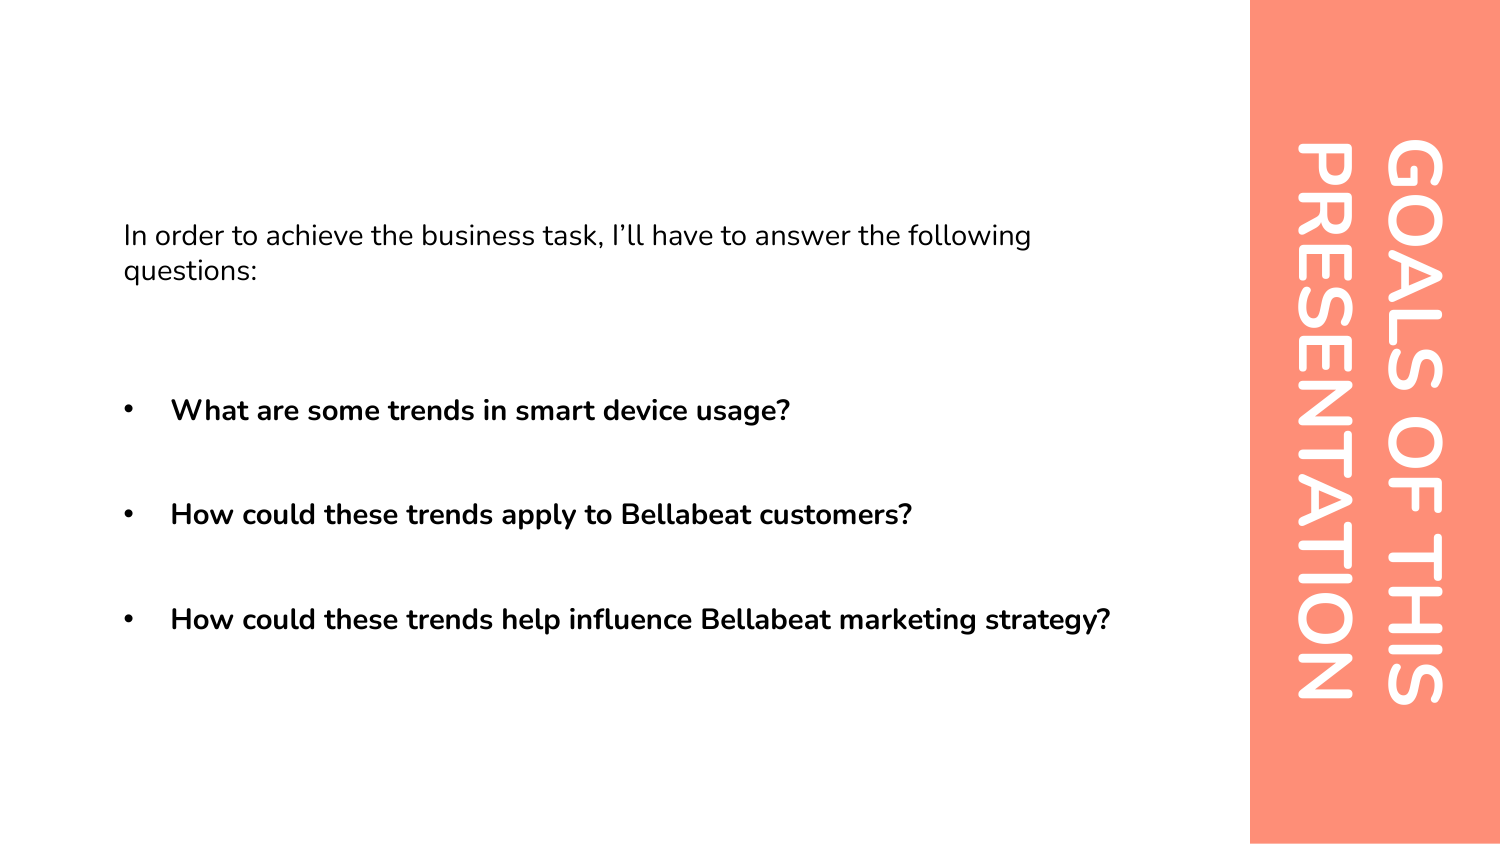

In order to achieve the business task, I’ll have to answer the following questions:

What are some trends in smart device usage?
How could these trends apply to Bellabeat customers?
How could these trends help influence Bellabeat marketing strategy?
GOALS OF THIS PRESENTATION